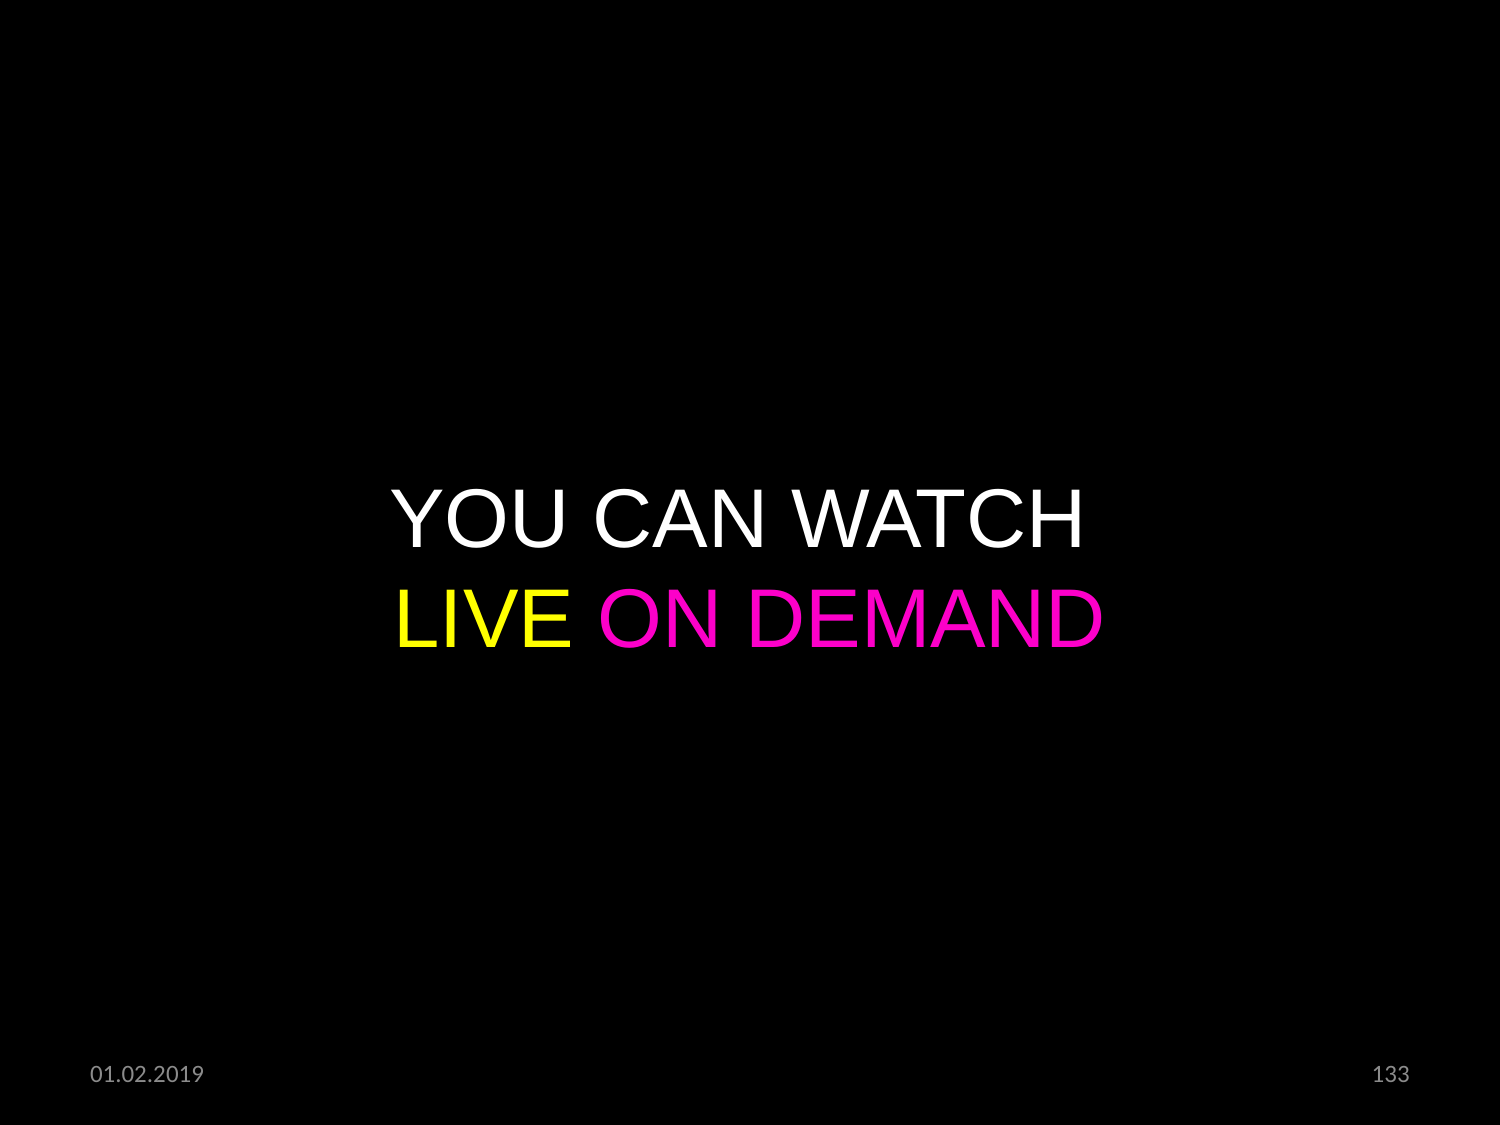

YOU CAN WATCH
LIVE ON DEMAND
01.02.2019
133